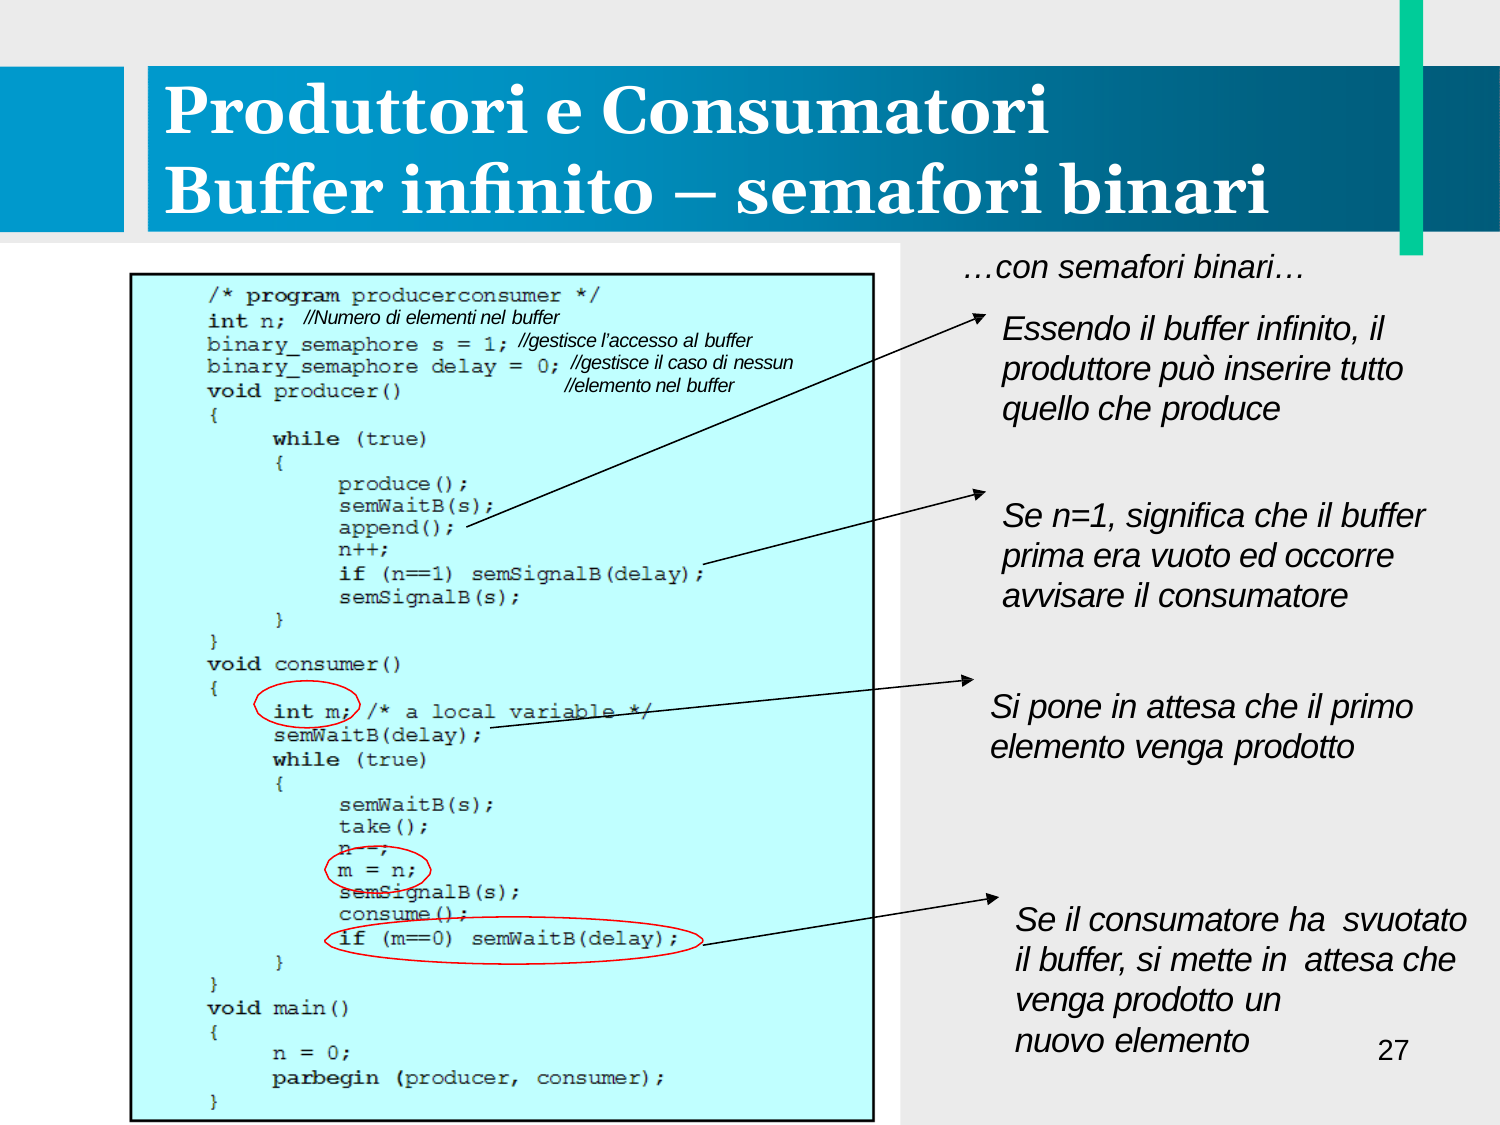

# Produttori e Consumatori  Buffer infinito – semafori binari

…con semafori binari…
Essendo il buffer infinito, il  produttore può inserire tutto  quello che produce
//Numero di elementi nel buffer
//gestisce l’accesso al buffer
//gestisce il caso di nessun
//elemento nel buffer

Se n=1, significa che il buffer  prima era vuoto ed occorre  avvisare il consumatore

Si pone in attesa che il primo  elemento venga prodotto

Se il consumatore ha  svuotato il buffer, si mette in  attesa che venga prodotto un

nuovo elemento
27